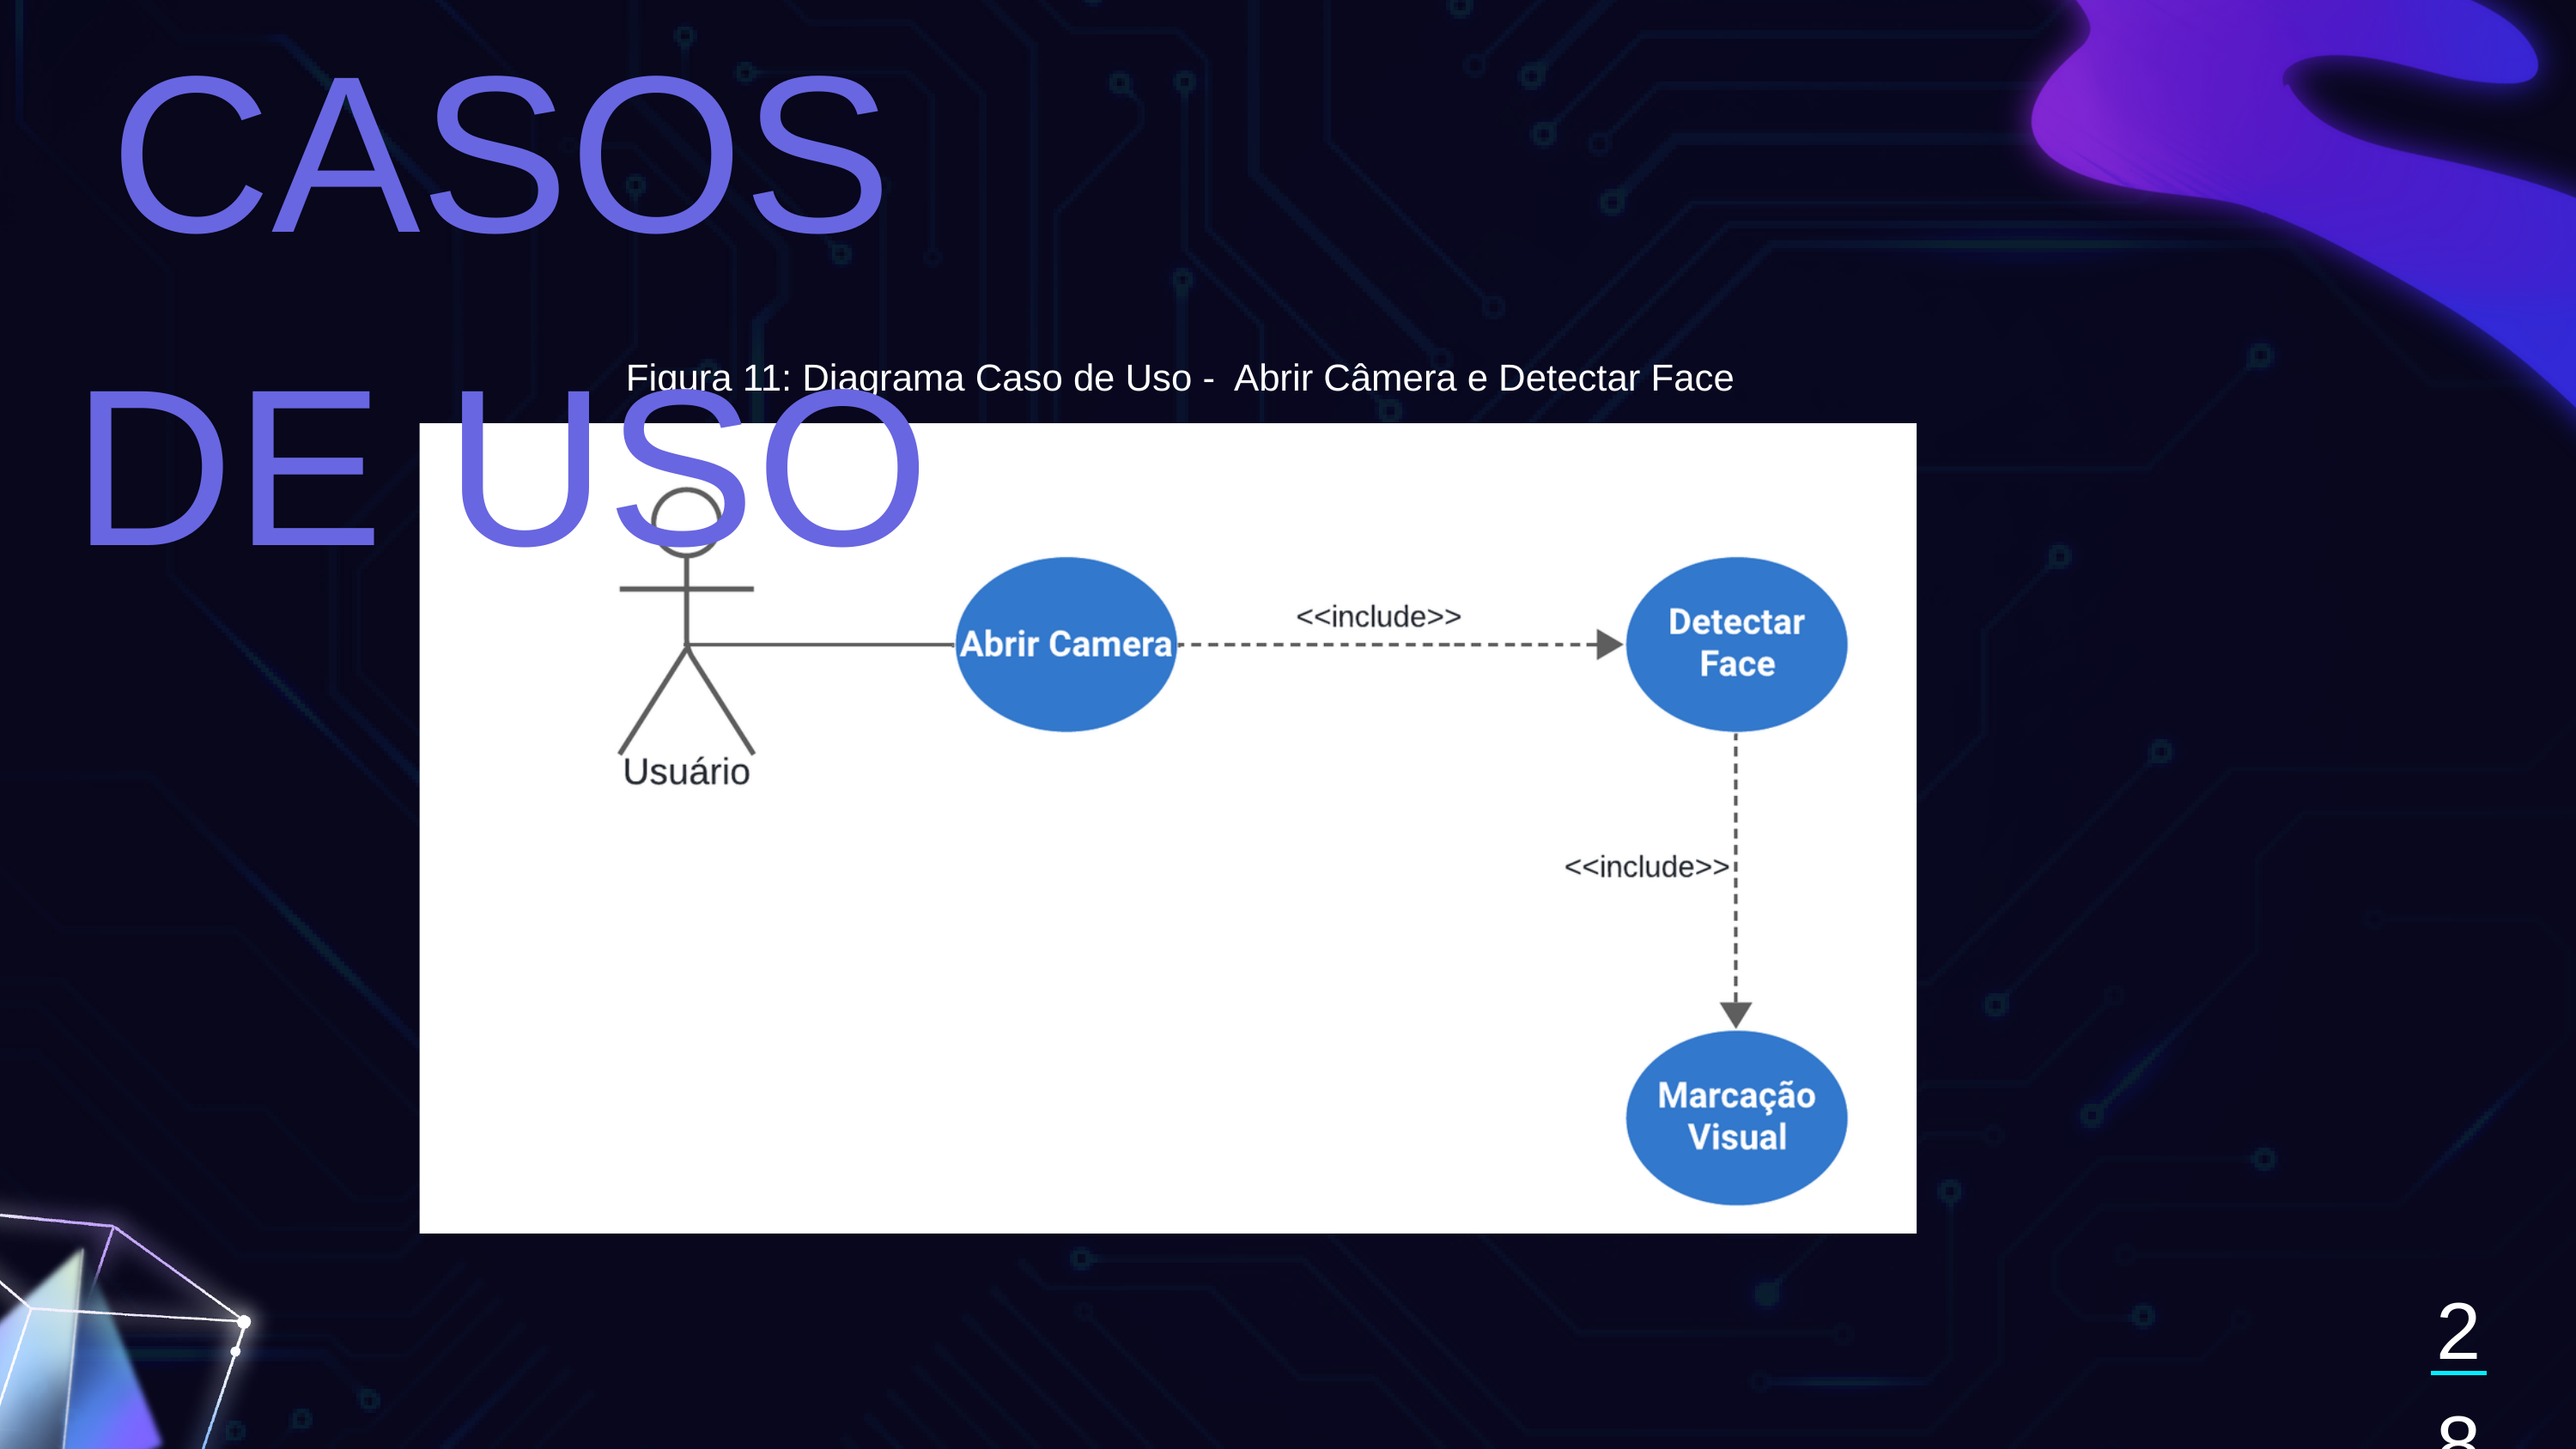

CASOS DE USO
Figura 11: Diagrama Caso de Uso -  Abrir Câmera e Detectar Face

28